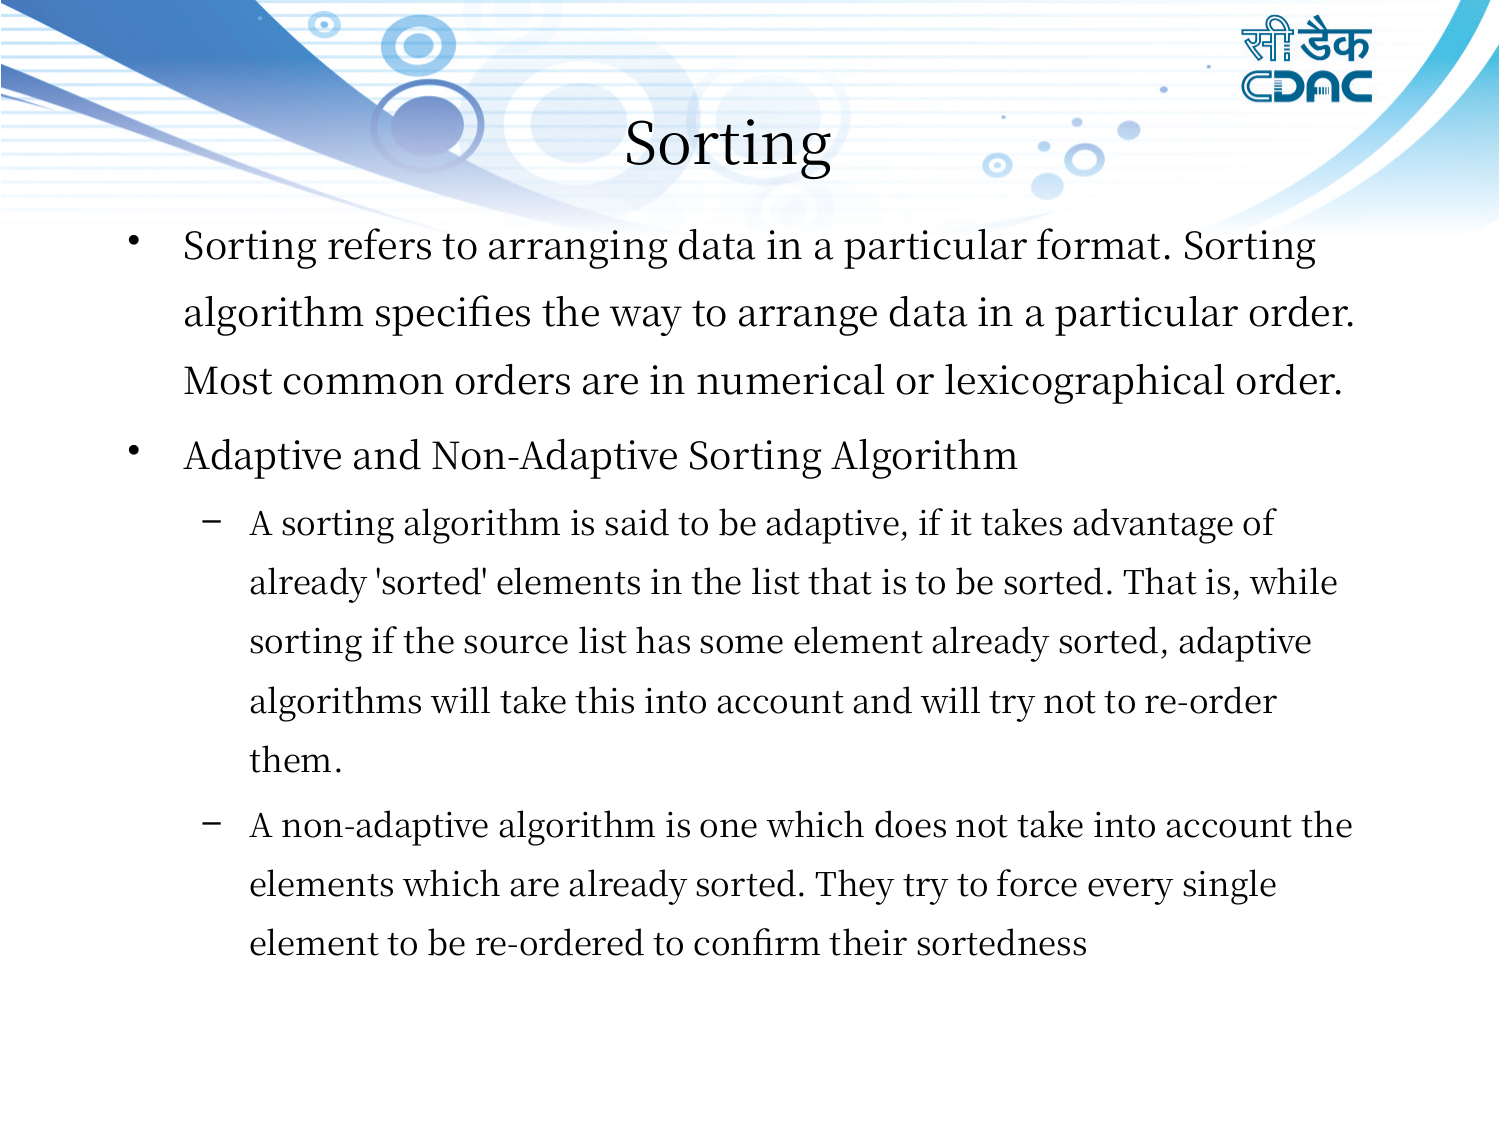

# Sorting
Sorting refers to arranging data in a particular format. Sorting algorithm specifies the way to arrange data in a particular order. Most common orders are in numerical or lexicographical order.
Adaptive and Non-Adaptive Sorting Algorithm
A sorting algorithm is said to be adaptive, if it takes advantage of already 'sorted' elements in the list that is to be sorted. That is, while sorting if the source list has some element already sorted, adaptive algorithms will take this into account and will try not to re-order them.
A non-adaptive algorithm is one which does not take into account the elements which are already sorted. They try to force every single element to be re-ordered to confirm their sortedness